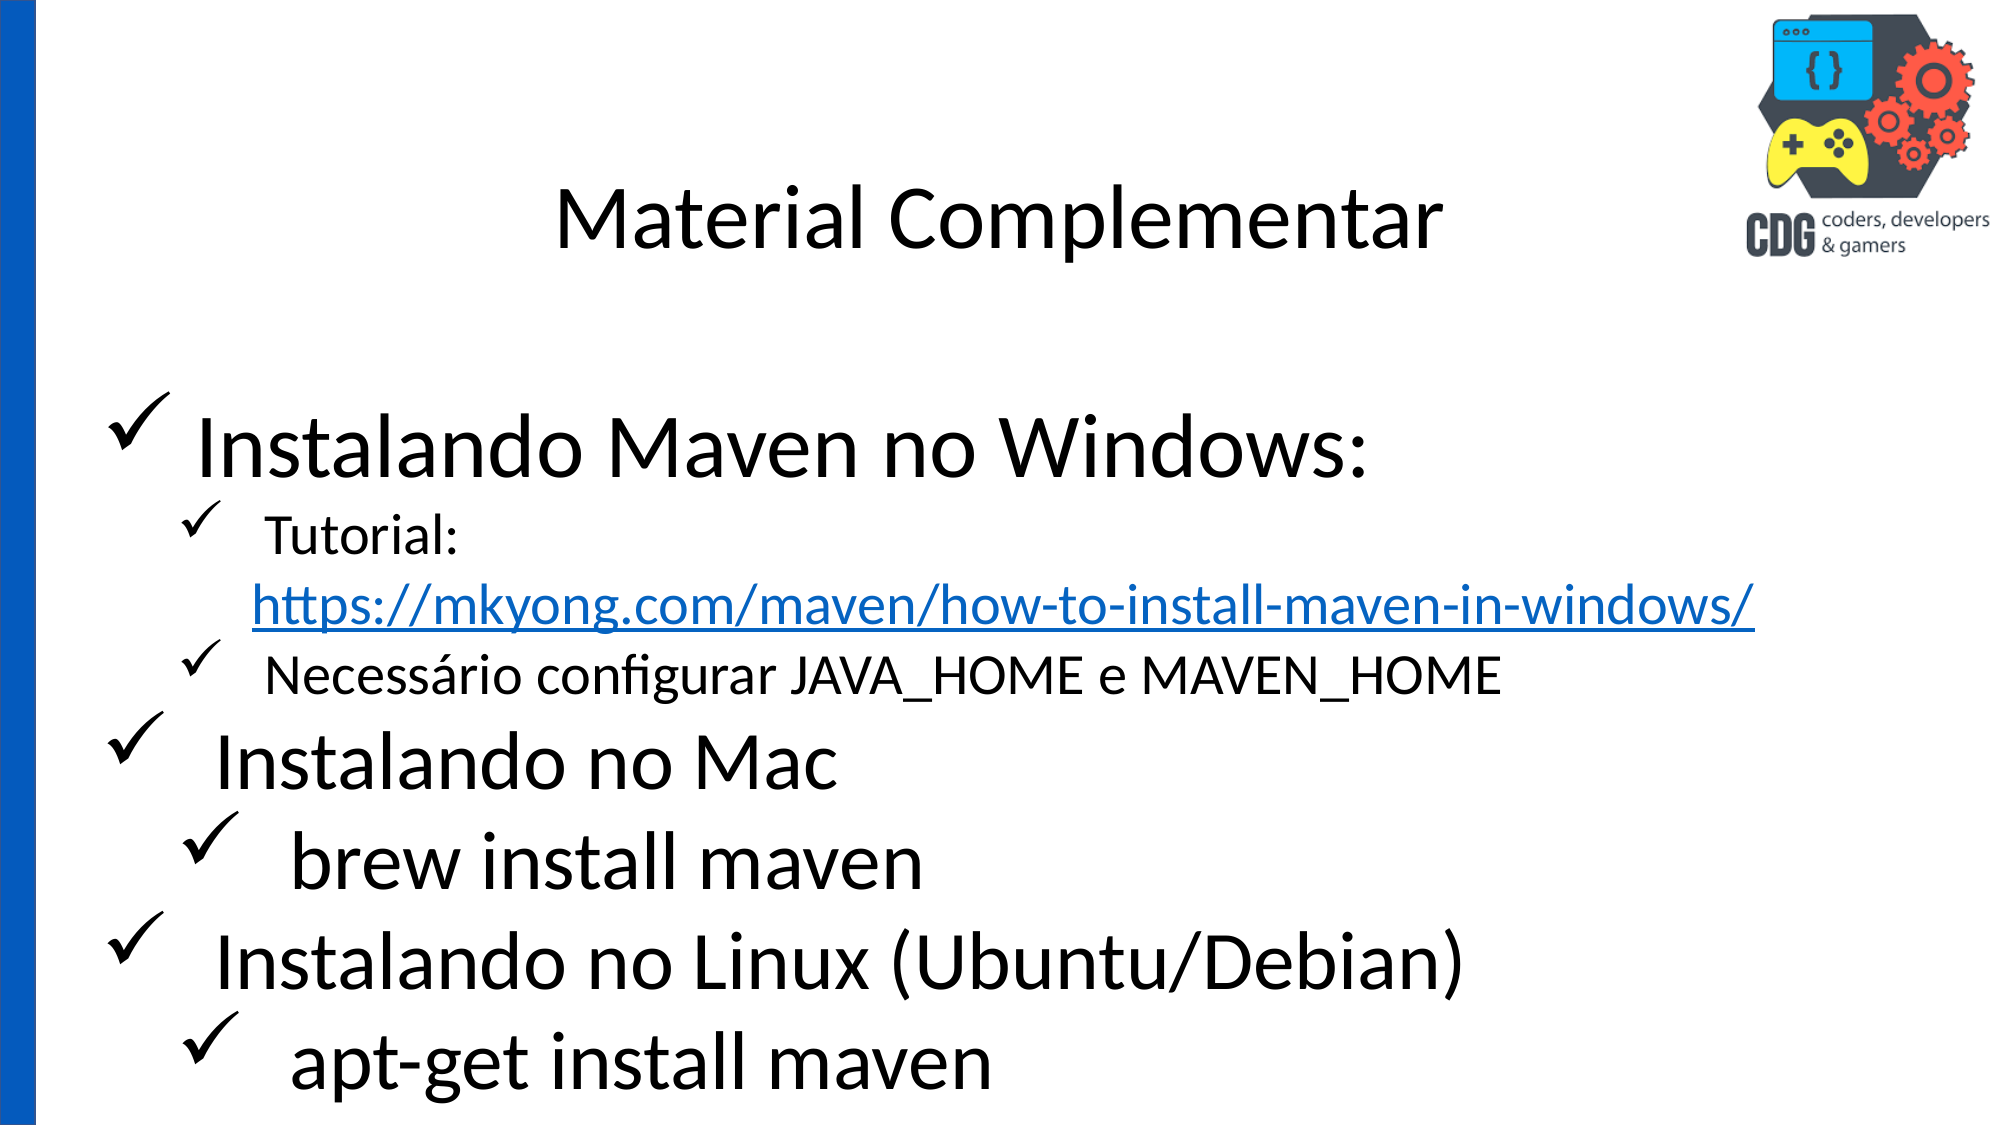

# Material Complementar
Instalando Maven no Windows:
 Tutorial: https://mkyong.com/maven/how-to-install-maven-in-windows/
 Necessário configurar JAVA_HOME e MAVEN_HOME
 Instalando no Mac
 brew install maven
 Instalando no Linux (Ubuntu/Debian)
 apt-get install maven